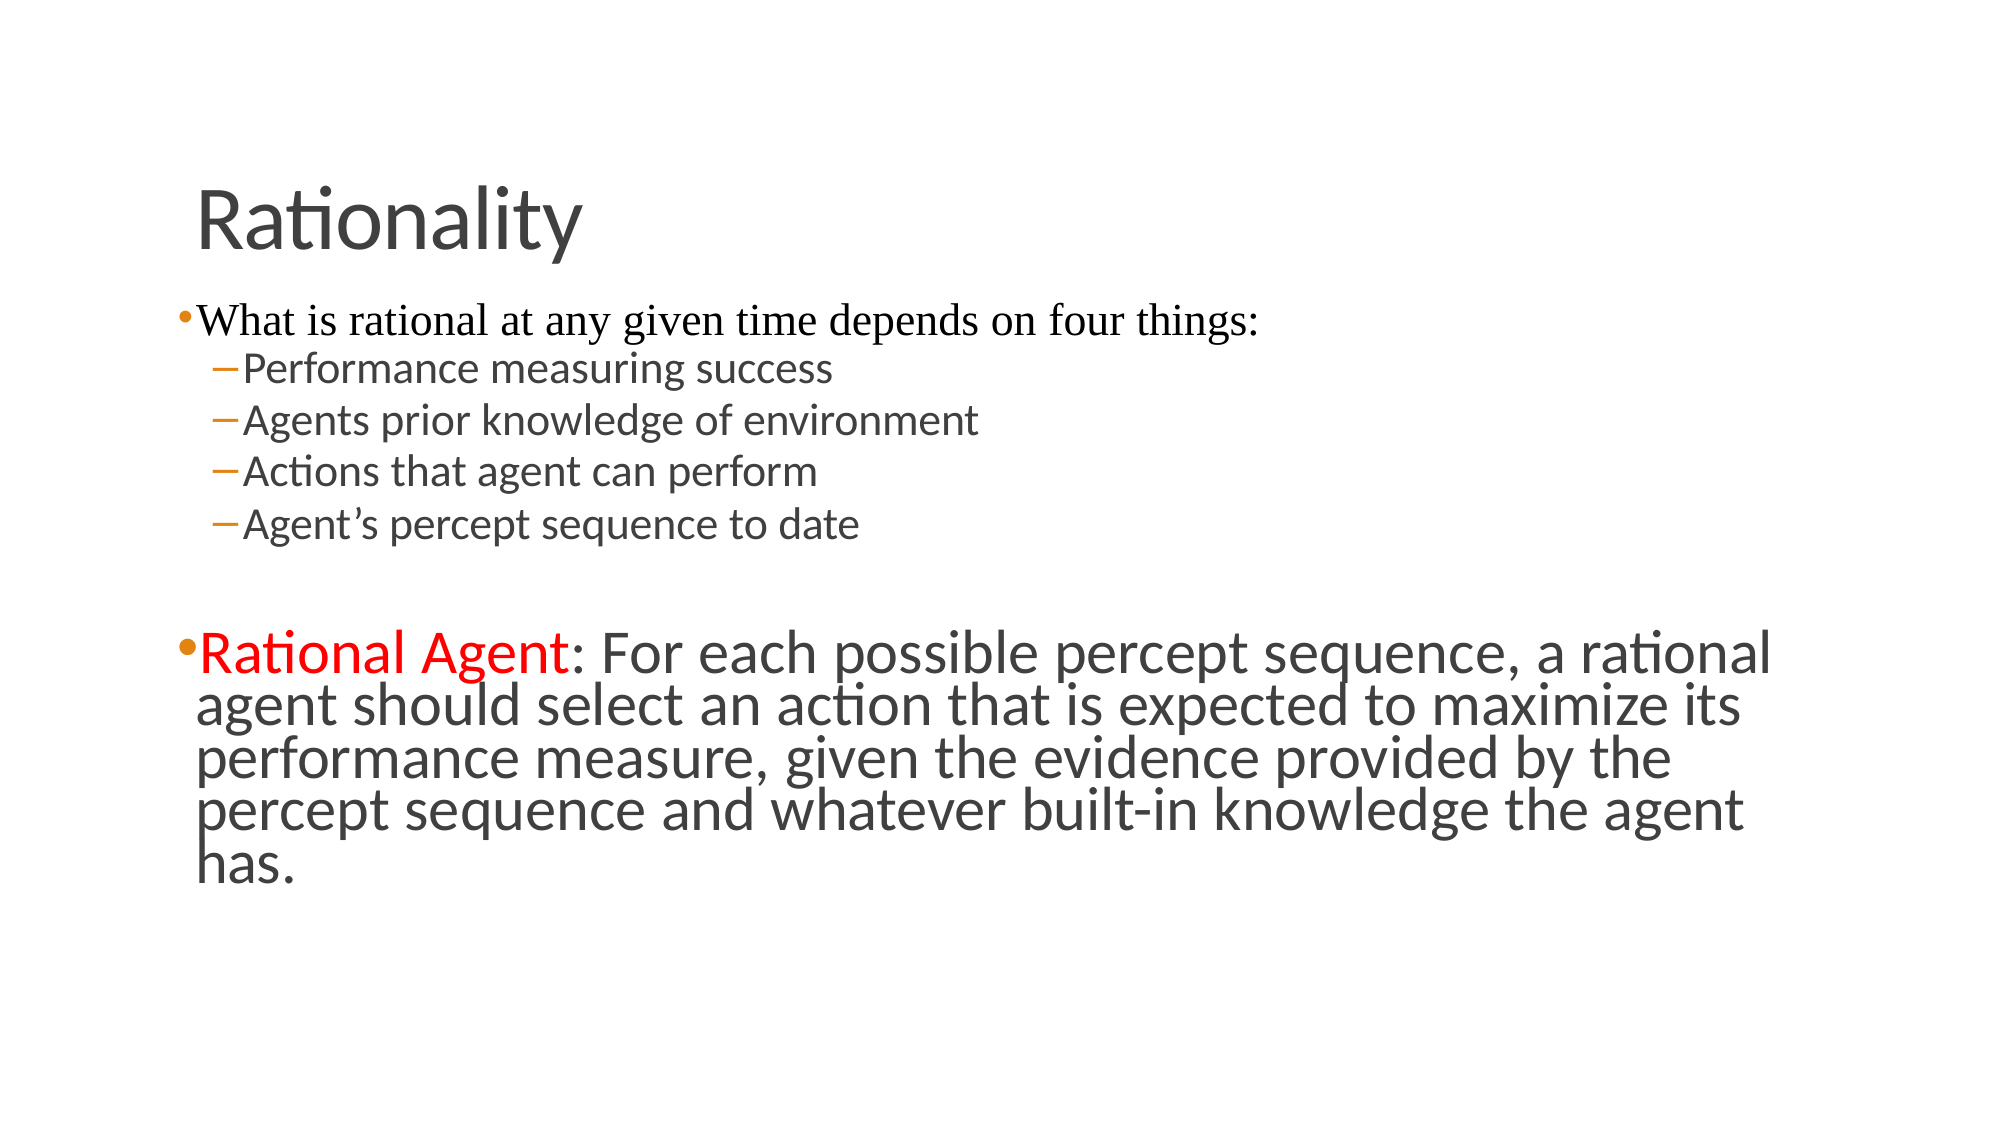

# Rationality
What is rational at any given time depends on four things:
Performance measuring success
Agents prior knowledge of environment
Actions that agent can perform
Agent’s percept sequence to date

Rational Agent: For each possible percept sequence, a rational agent should select an action that is expected to maximize its performance measure, given the evidence provided by the percept sequence and whatever built-in knowledge the agent has.